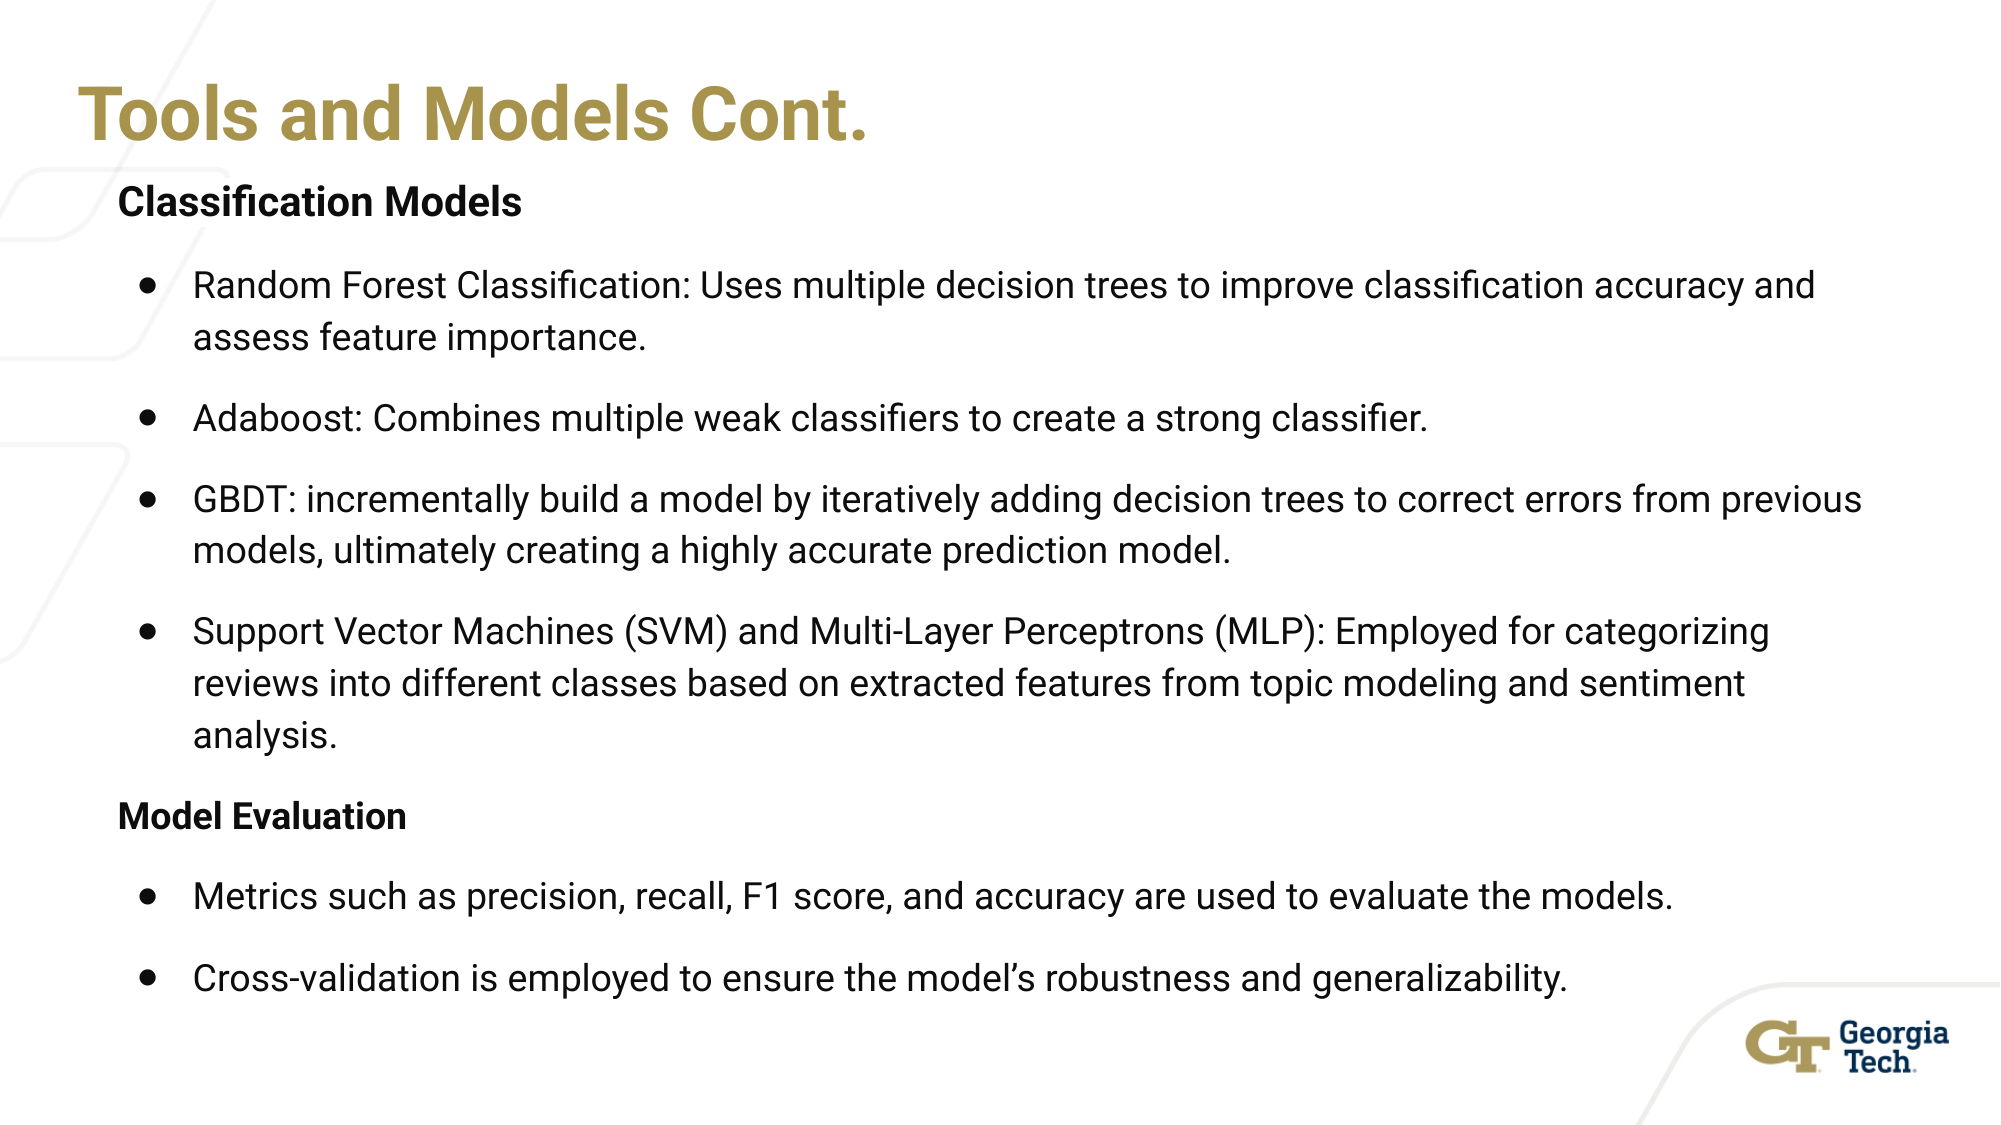

# Tools and Models Cont.
Classification Models
Random Forest Classification: Uses multiple decision trees to improve classification accuracy and assess feature importance.
Adaboost: Combines multiple weak classifiers to create a strong classifier.
GBDT: incrementally build a model by iteratively adding decision trees to correct errors from previous models, ultimately creating a highly accurate prediction model.
Support Vector Machines (SVM) and Multi-Layer Perceptrons (MLP): Employed for categorizing reviews into different classes based on extracted features from topic modeling and sentiment analysis.
Model Evaluation
Metrics such as precision, recall, F1 score, and accuracy are used to evaluate the models.
Cross-validation is employed to ensure the model’s robustness and generalizability.